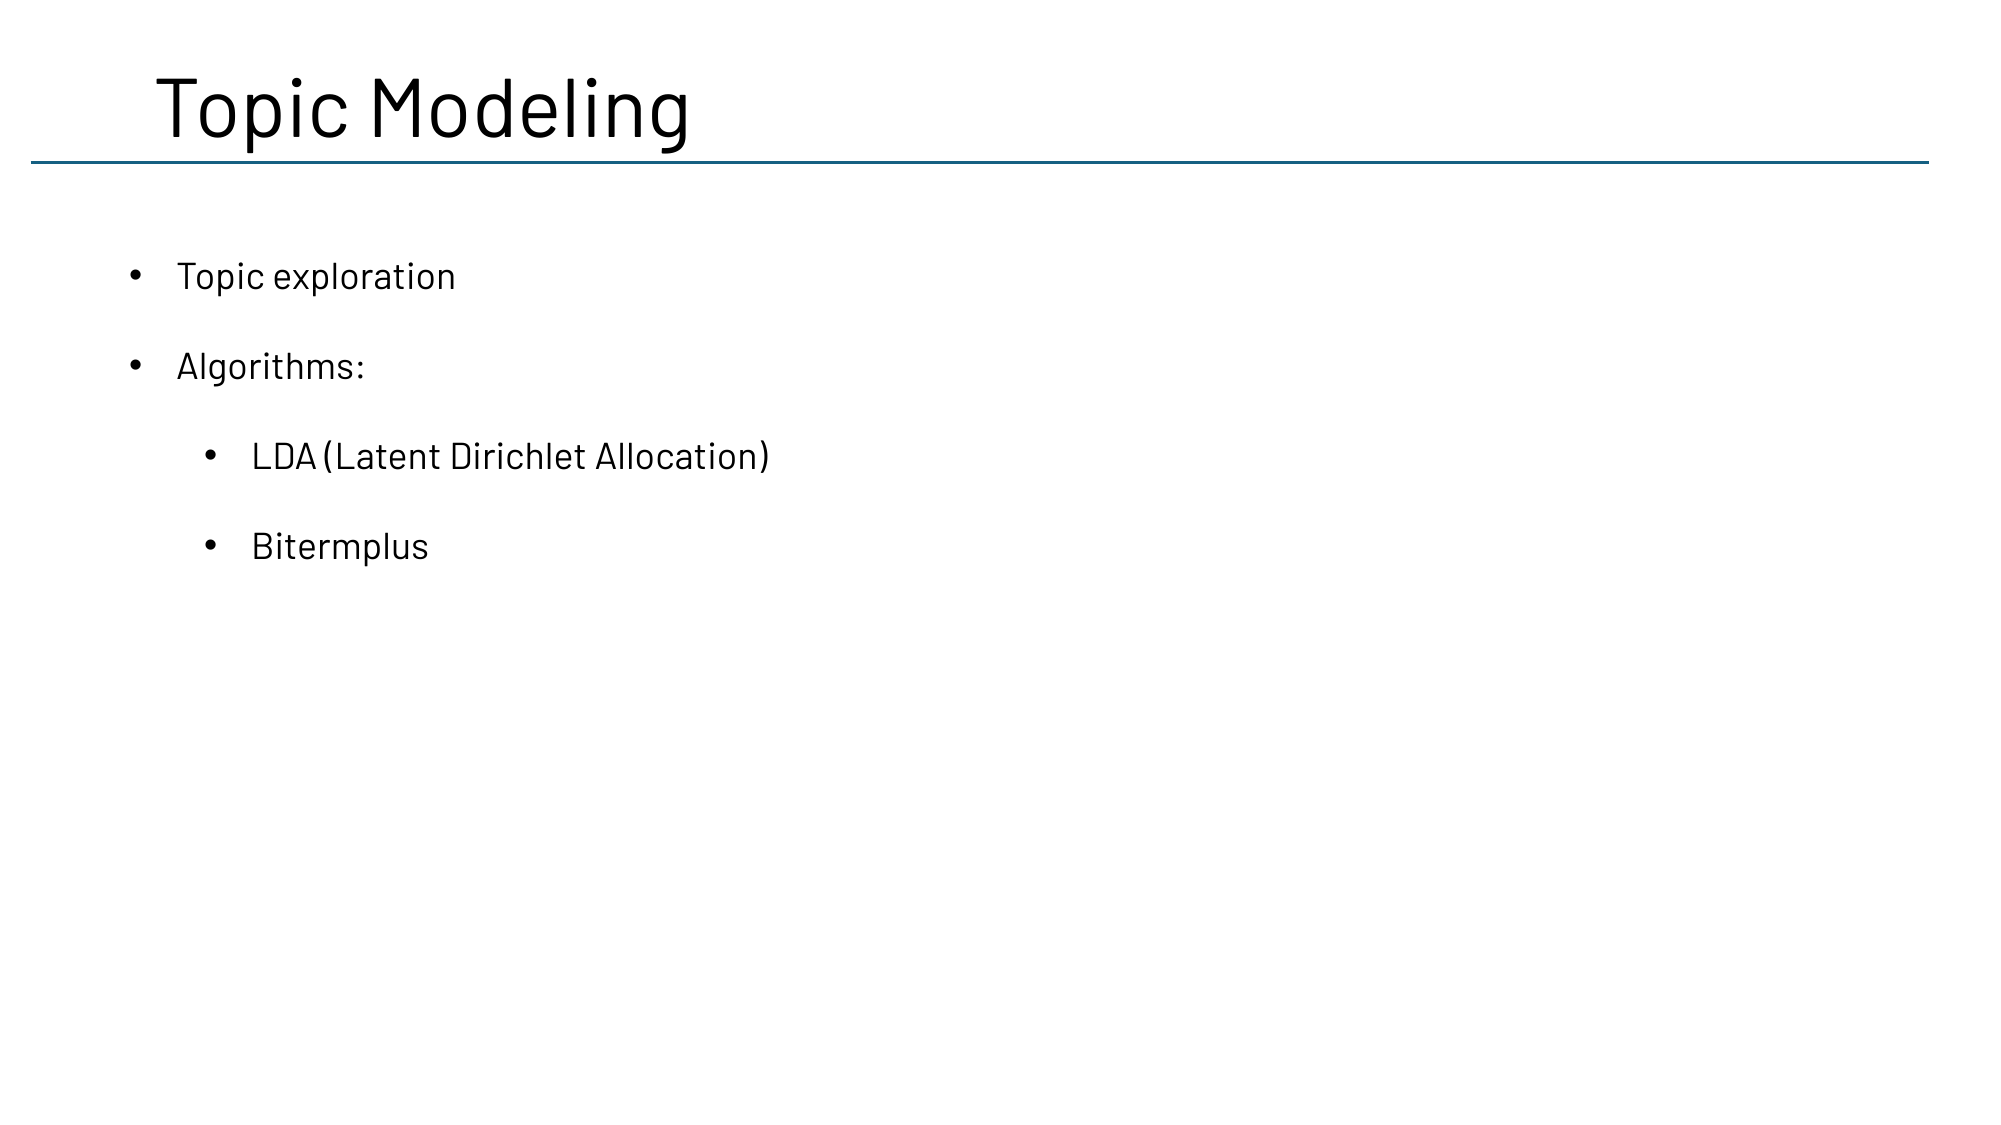

# Topic Modeling
Topic exploration
Algorithms:
LDA (Latent Dirichlet Allocation)
Bitermplus